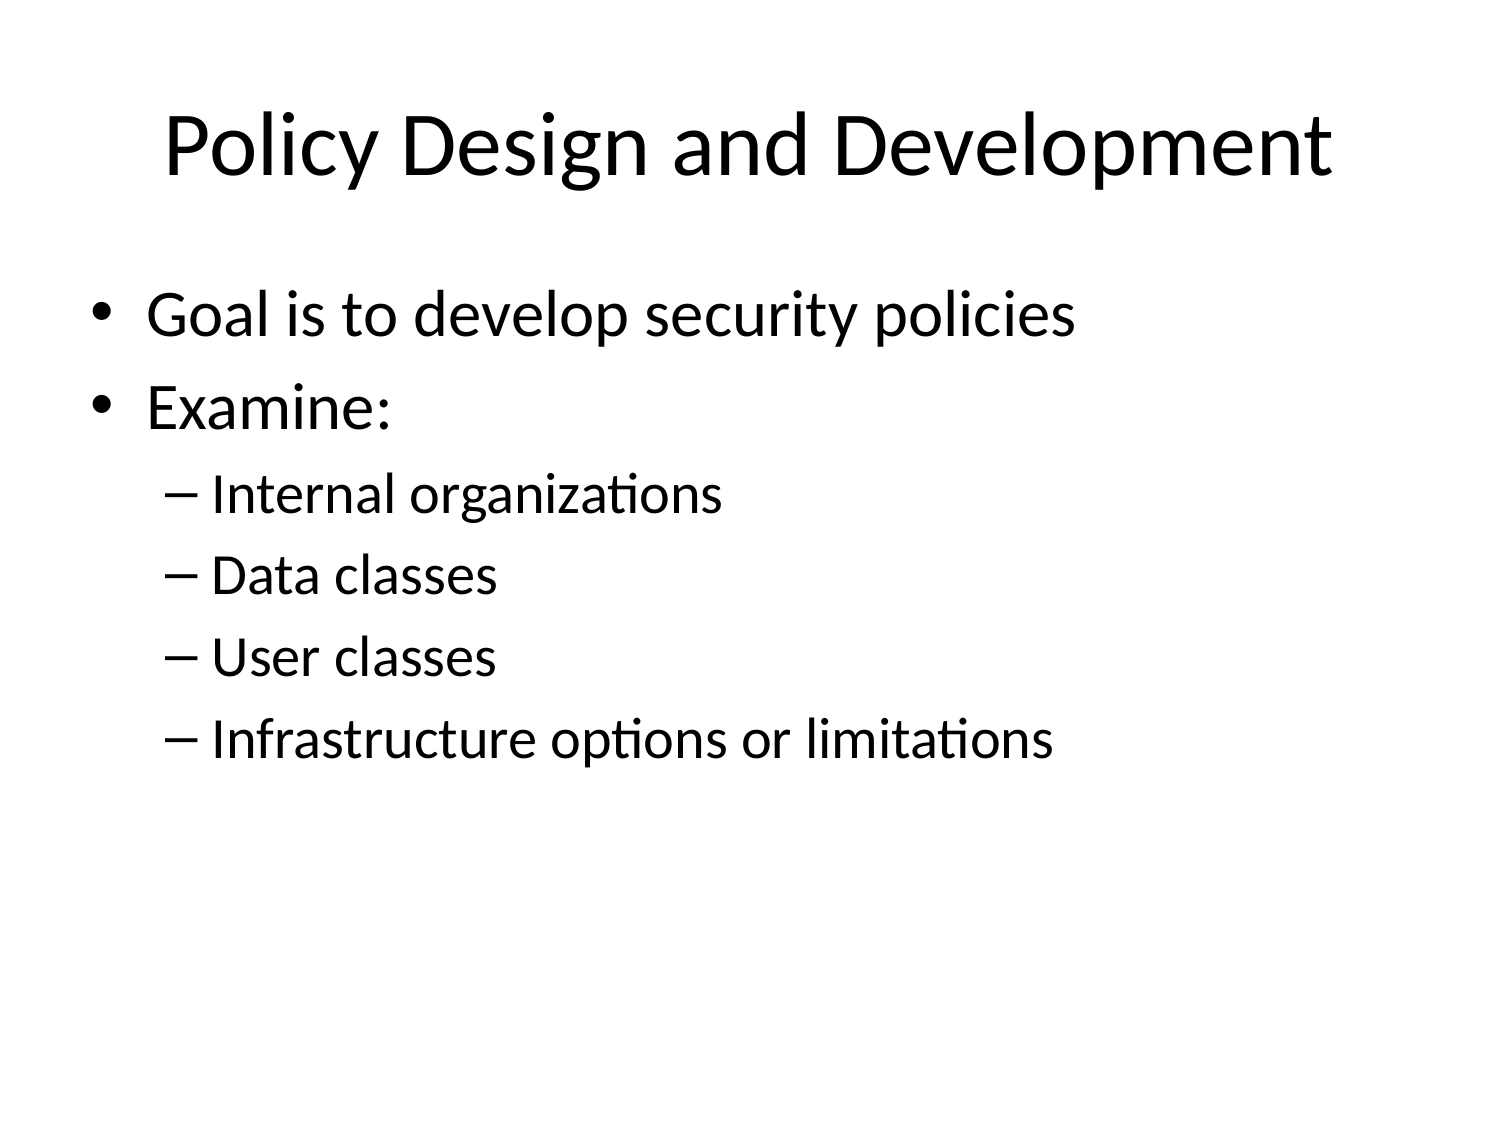

# Policy Design and Development
Goal is to develop security policies
Examine:
Internal organizations
Data classes
User classes
Infrastructure options or limitations